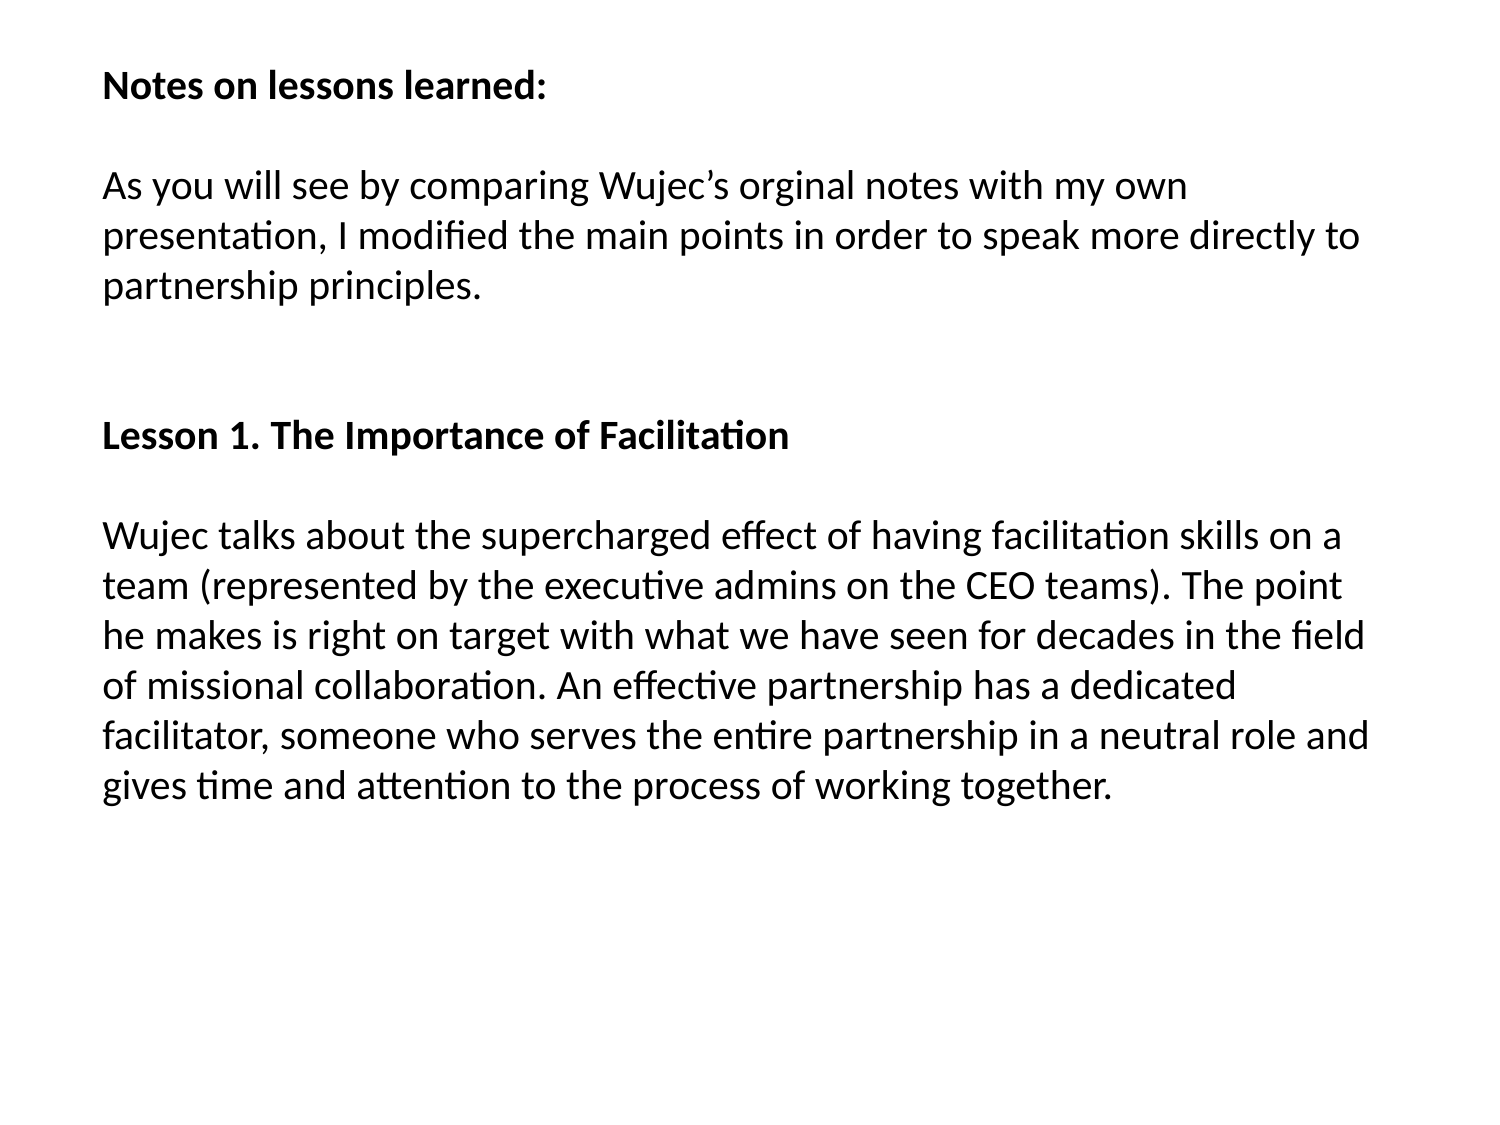

Notes on lessons learned:

As you will see by comparing Wujec’s orginal notes with my own presentation, I modified the main points in order to speak more directly to partnership principles.

Lesson 1. The Importance of Facilitation

Wujec talks about the supercharged effect of having facilitation skills on a team (represented by the executive admins on the CEO teams). The point he makes is right on target with what we have seen for decades in the field of missional collaboration. An effective partnership has a dedicated facilitator, someone who serves the entire partnership in a neutral role and gives time and attention to the process of working together.